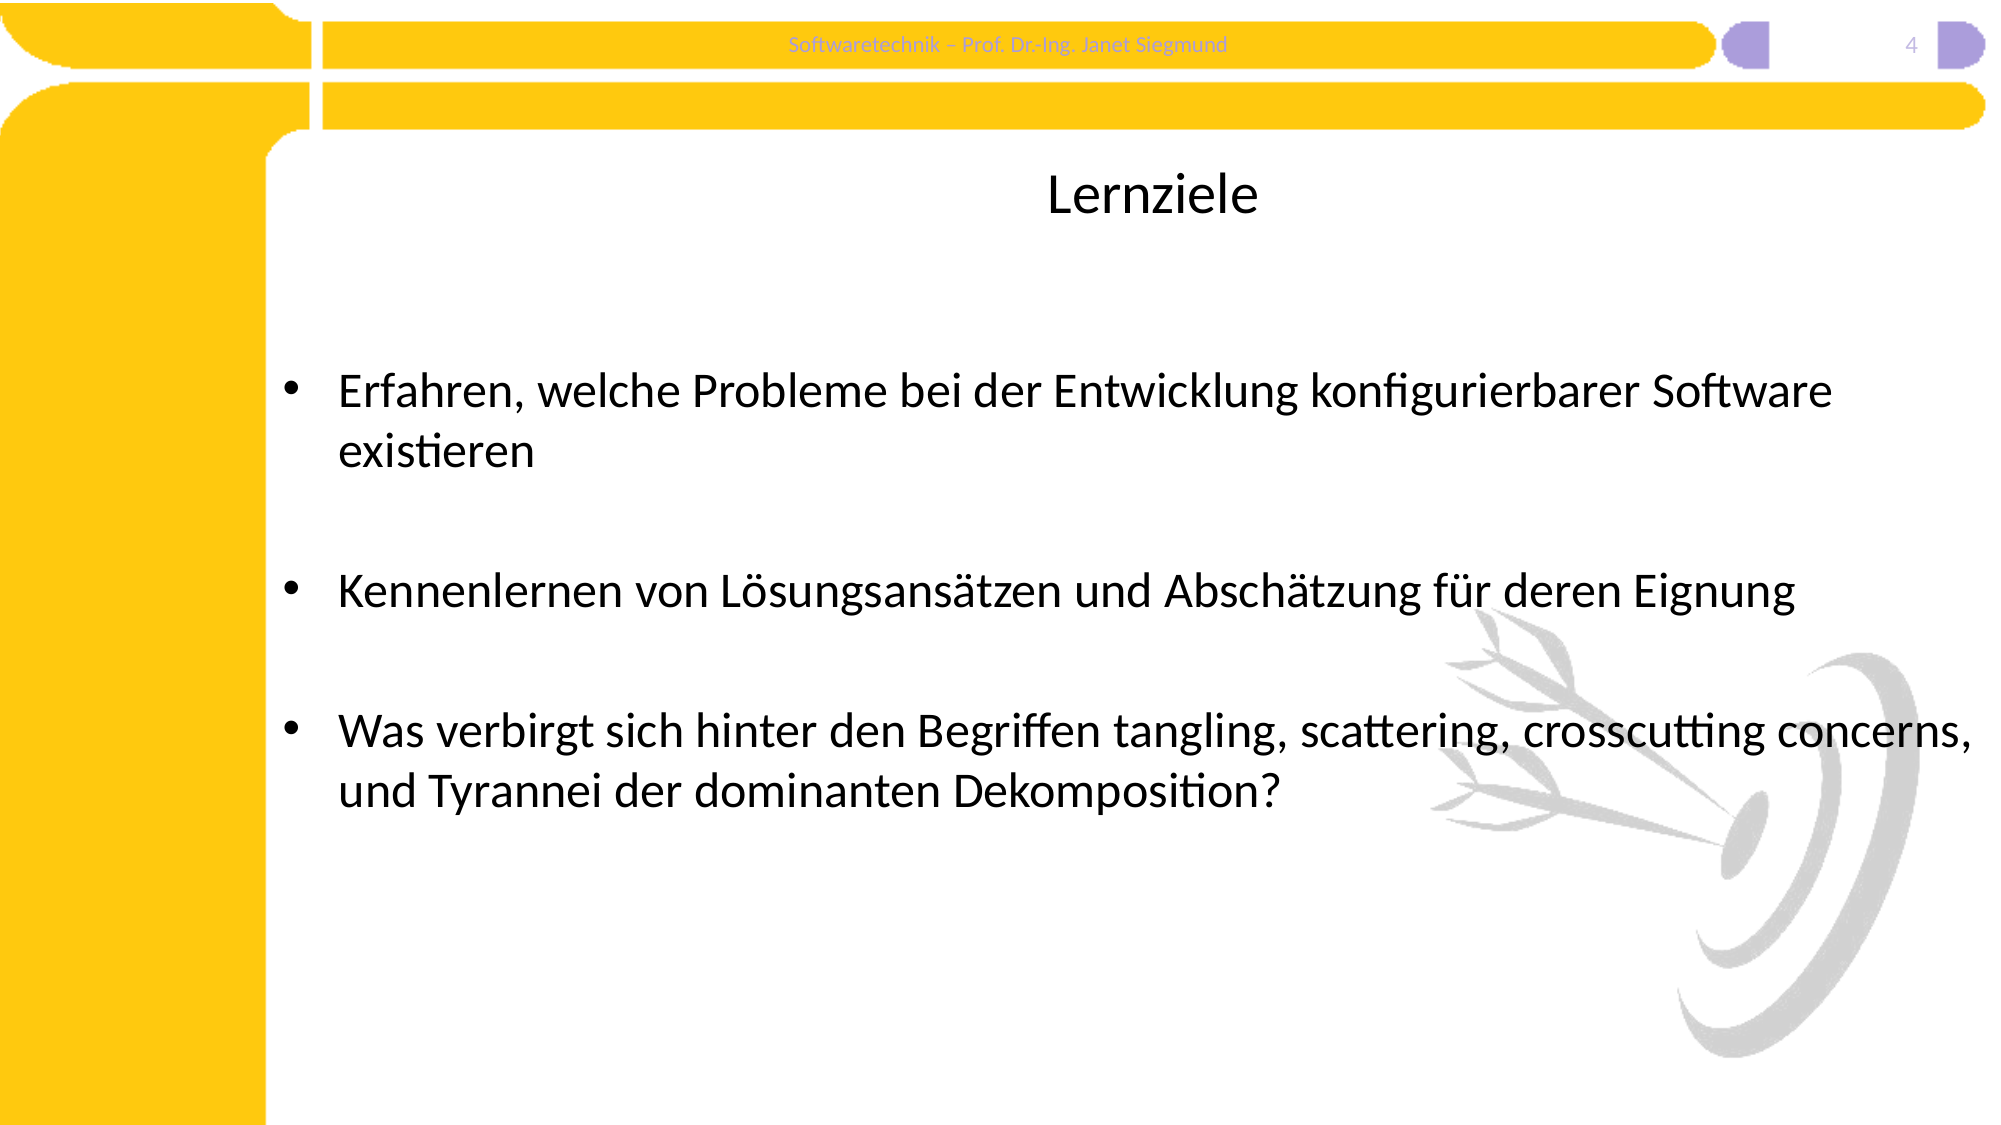

4
# Lernziele
Erfahren, welche Probleme bei der Entwicklung konfigurierbarer Software existieren

Kennenlernen von Lösungsansätzen und Abschätzung für deren Eignung

Was verbirgt sich hinter den Begriffen tangling, scattering, crosscutting concerns, und Tyrannei der dominanten Dekomposition?